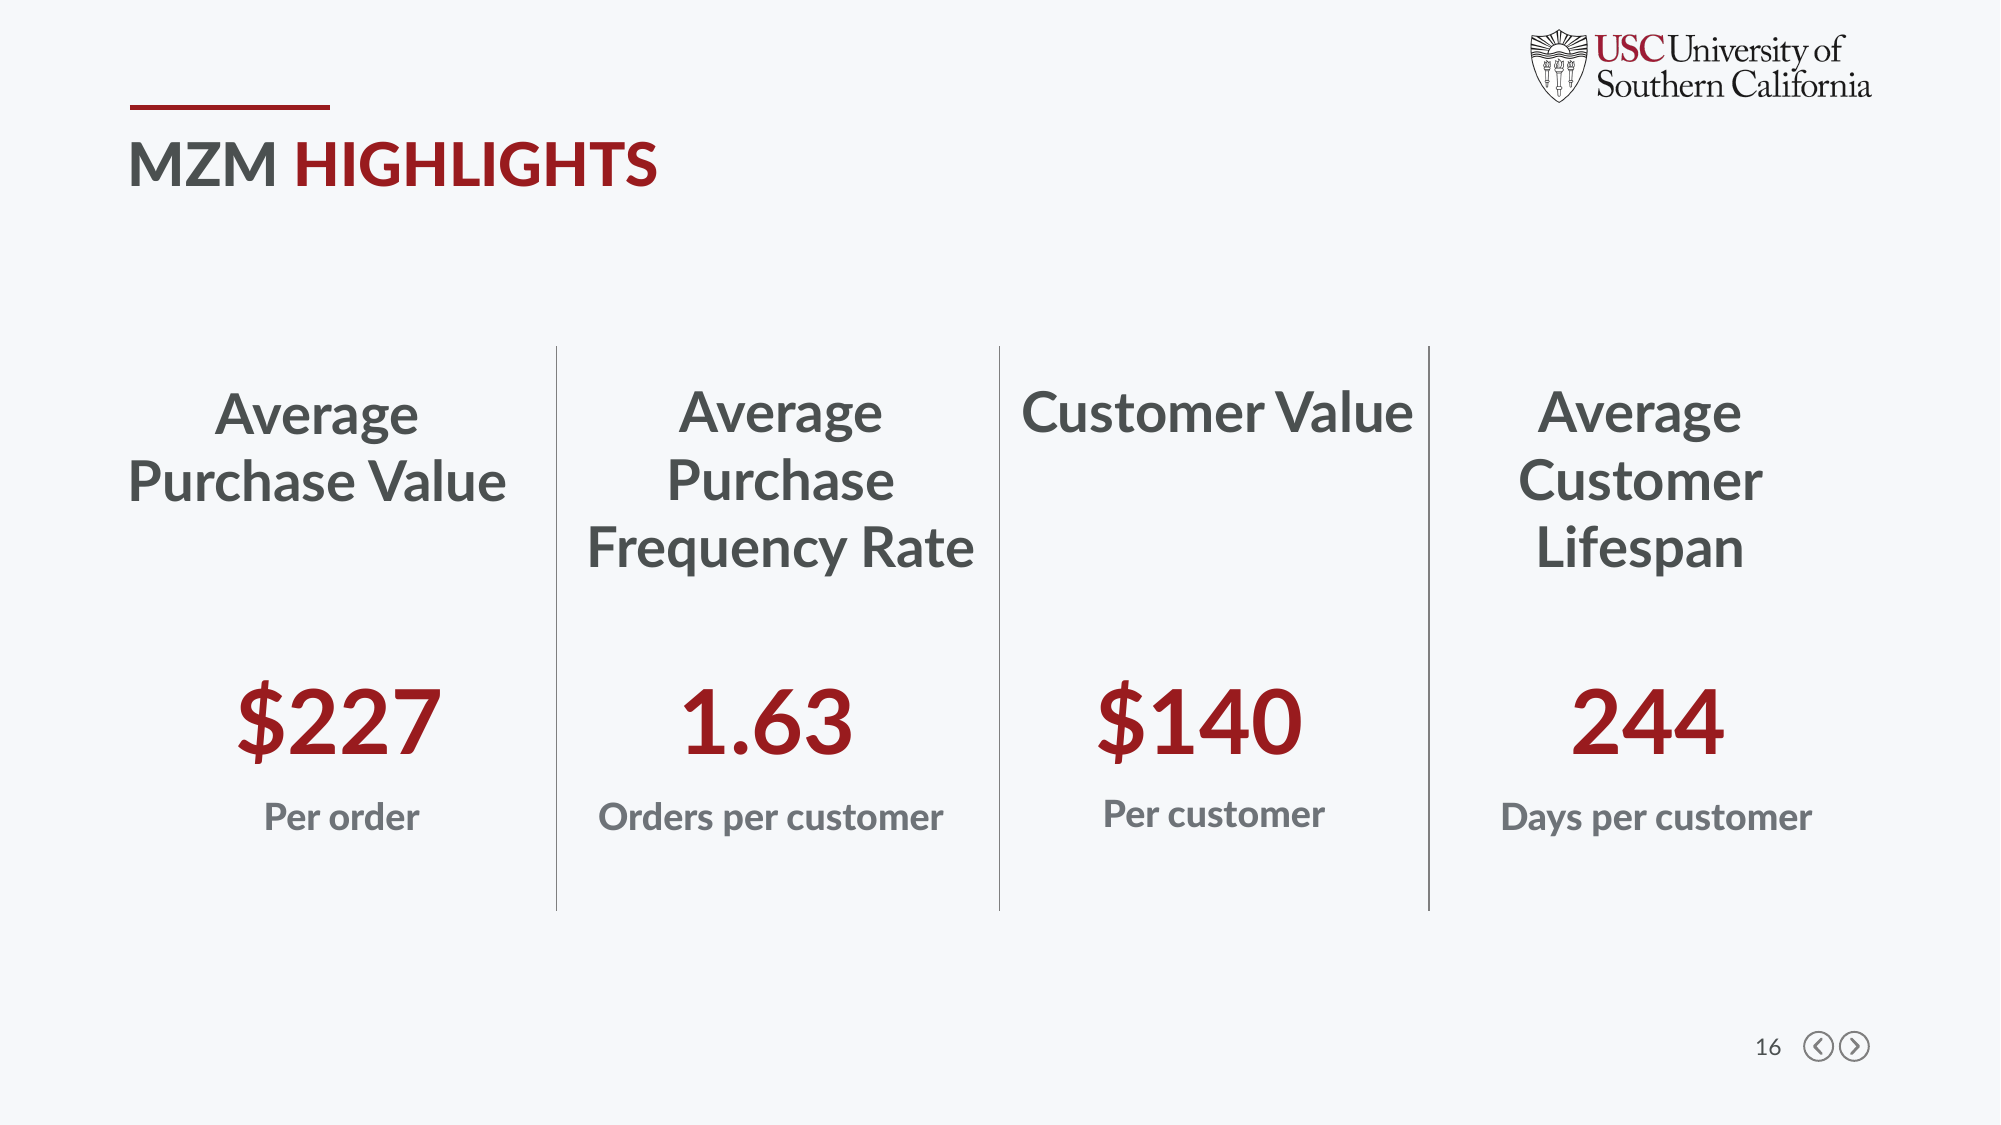

MZM HIGHLIGHTS
Average Purchase Frequency Rate
Customer Value
Average Customer Lifespan
Average Purchase Value
$227
Per order
1.63
$140
244
Per customer
Orders per customer
Days per customer